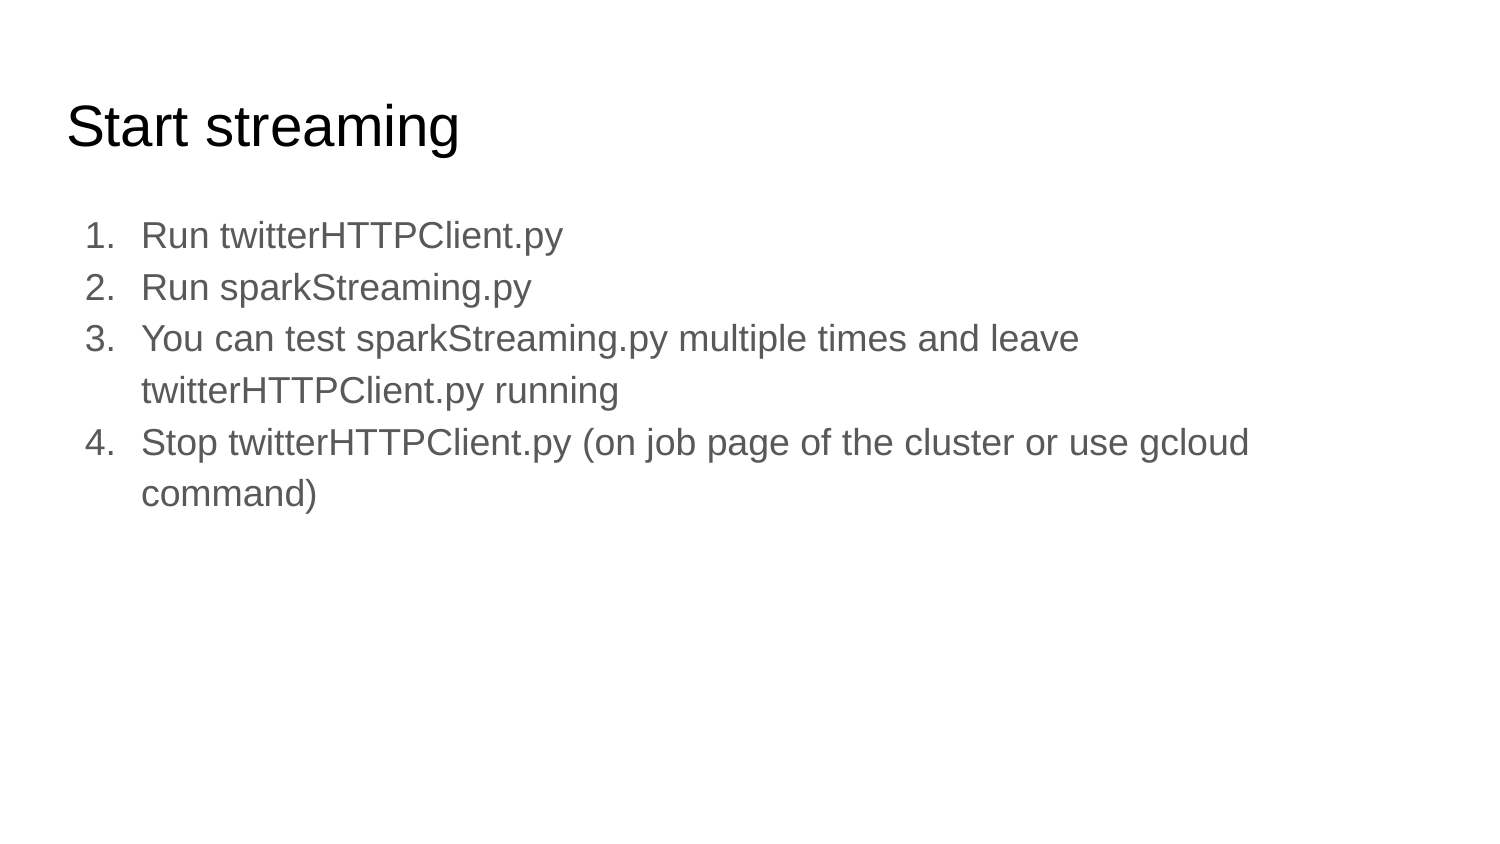

# Start streaming
Run twitterHTTPClient.py
Run sparkStreaming.py
You can test sparkStreaming.py multiple times and leave twitterHTTPClient.py running
Stop twitterHTTPClient.py (on job page of the cluster or use gcloud command)